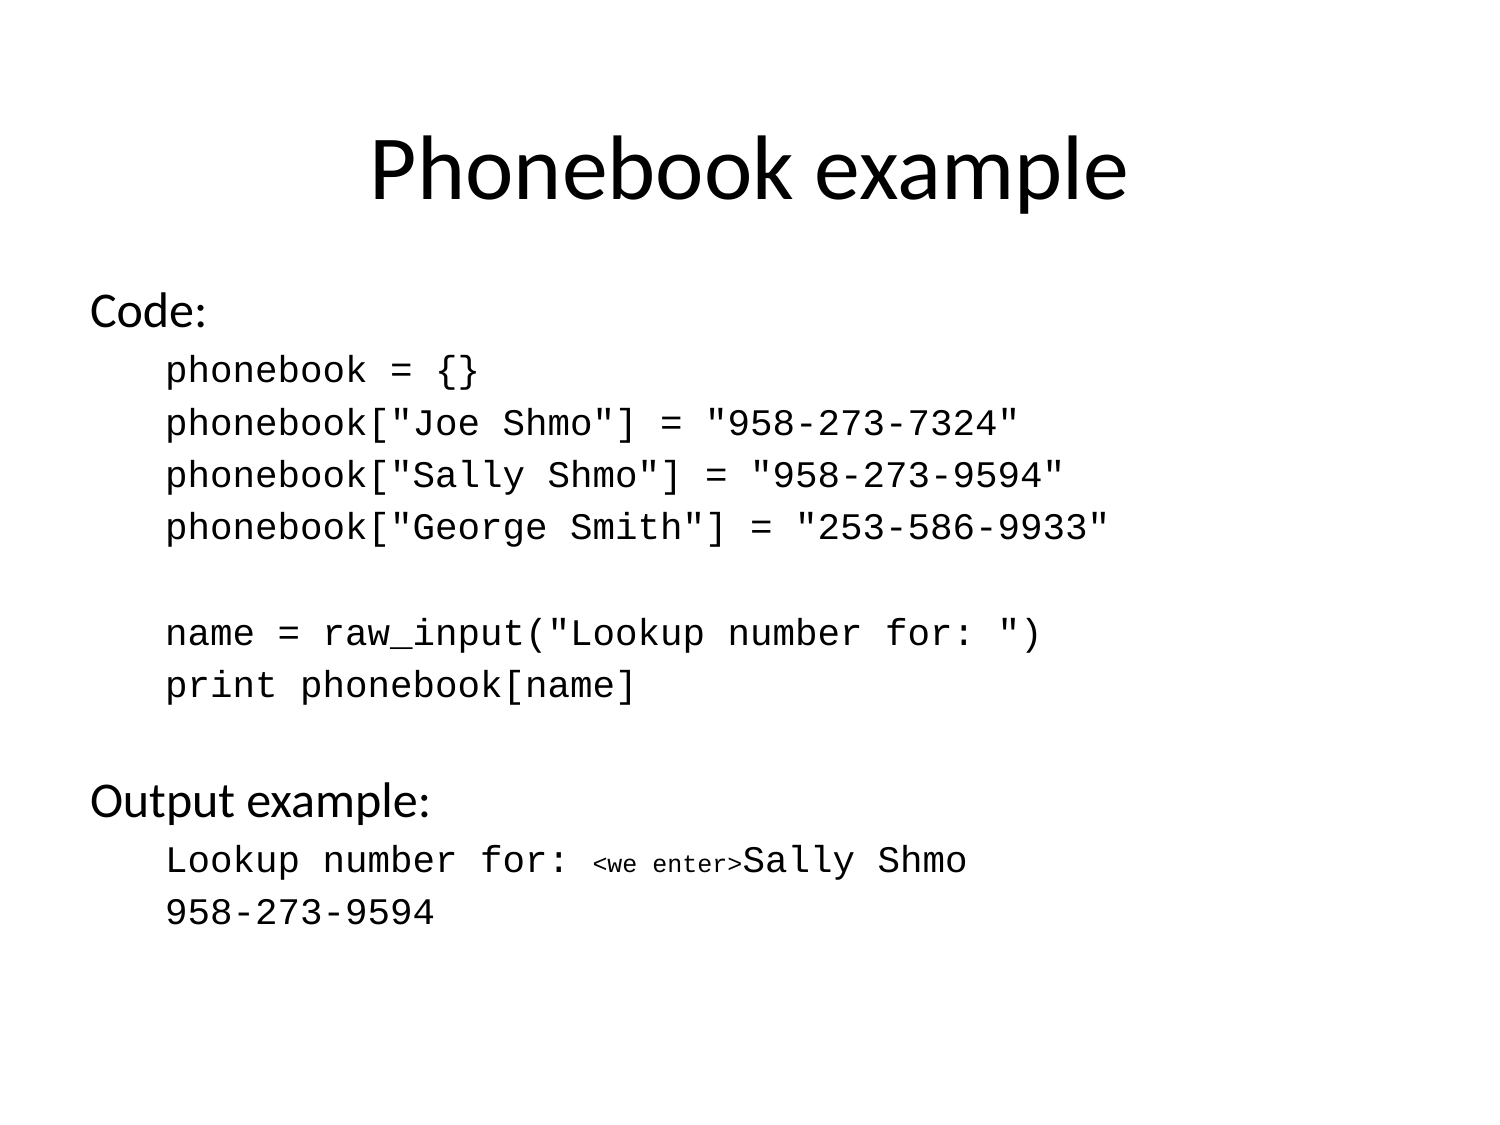

# Phonebook example
Code:
phonebook = {}
phonebook["Joe Shmo"] = "958-273-7324"
phonebook["Sally Shmo"] = "958-273-9594"
phonebook["George Smith"] = "253-586-9933"

name = raw_input("Lookup number for: ")
print phonebook[name]

Output example:
Lookup number for: <we enter>Sally Shmo
958-273-9594